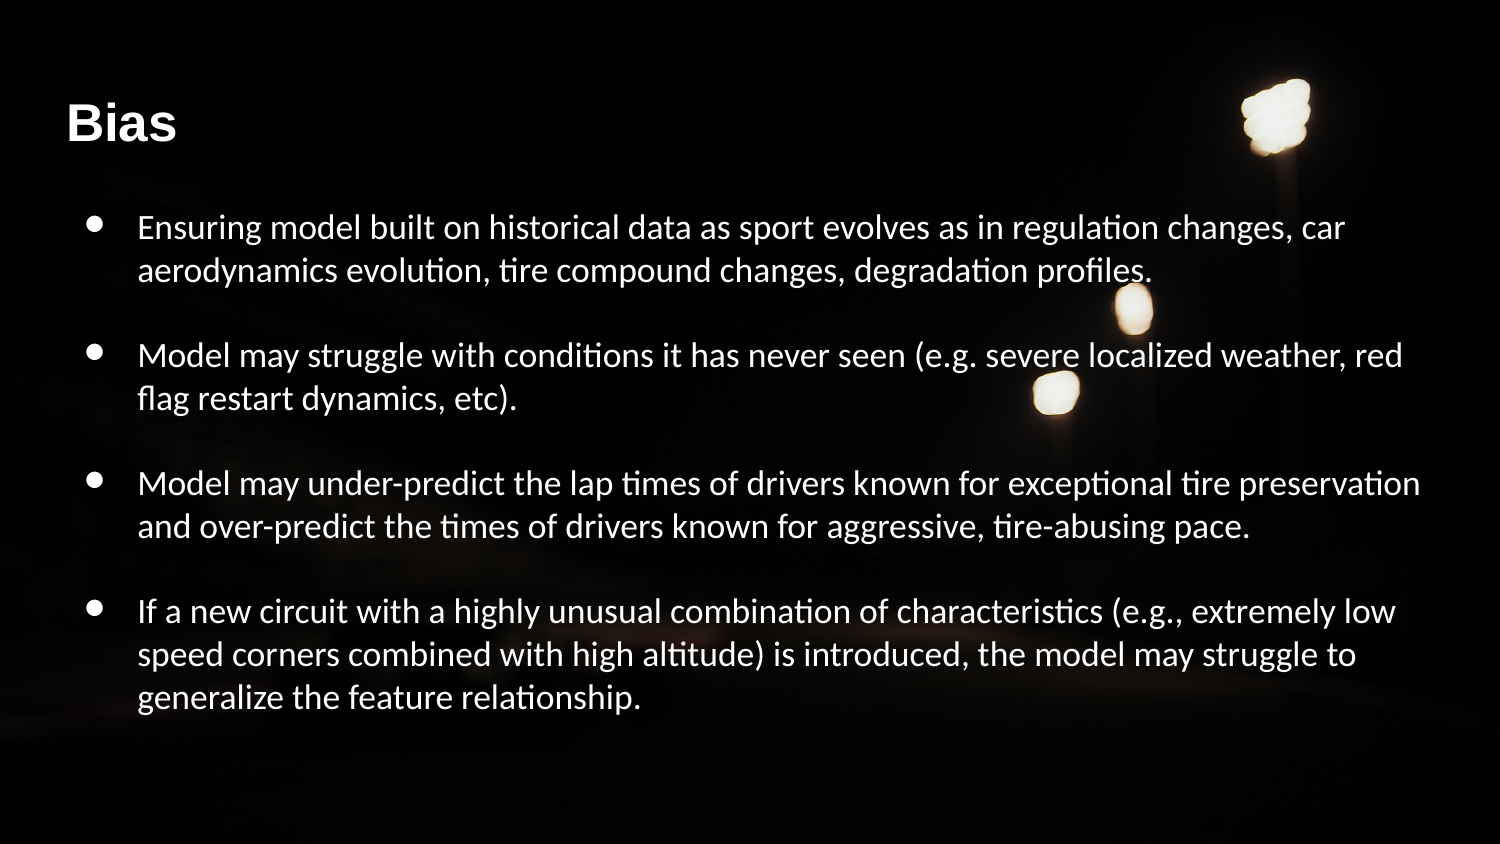

# Bias
Ensuring model built on historical data as sport evolves as in regulation changes, car aerodynamics evolution, tire compound changes, degradation profiles.

Model may struggle with conditions it has never seen (e.g. severe localized weather, red flag restart dynamics, etc).

Model may under-predict the lap times of drivers known for exceptional tire preservation and over-predict the times of drivers known for aggressive, tire-abusing pace.

If a new circuit with a highly unusual combination of characteristics (e.g., extremely low speed corners combined with high altitude) is introduced, the model may struggle to generalize the feature relationship.